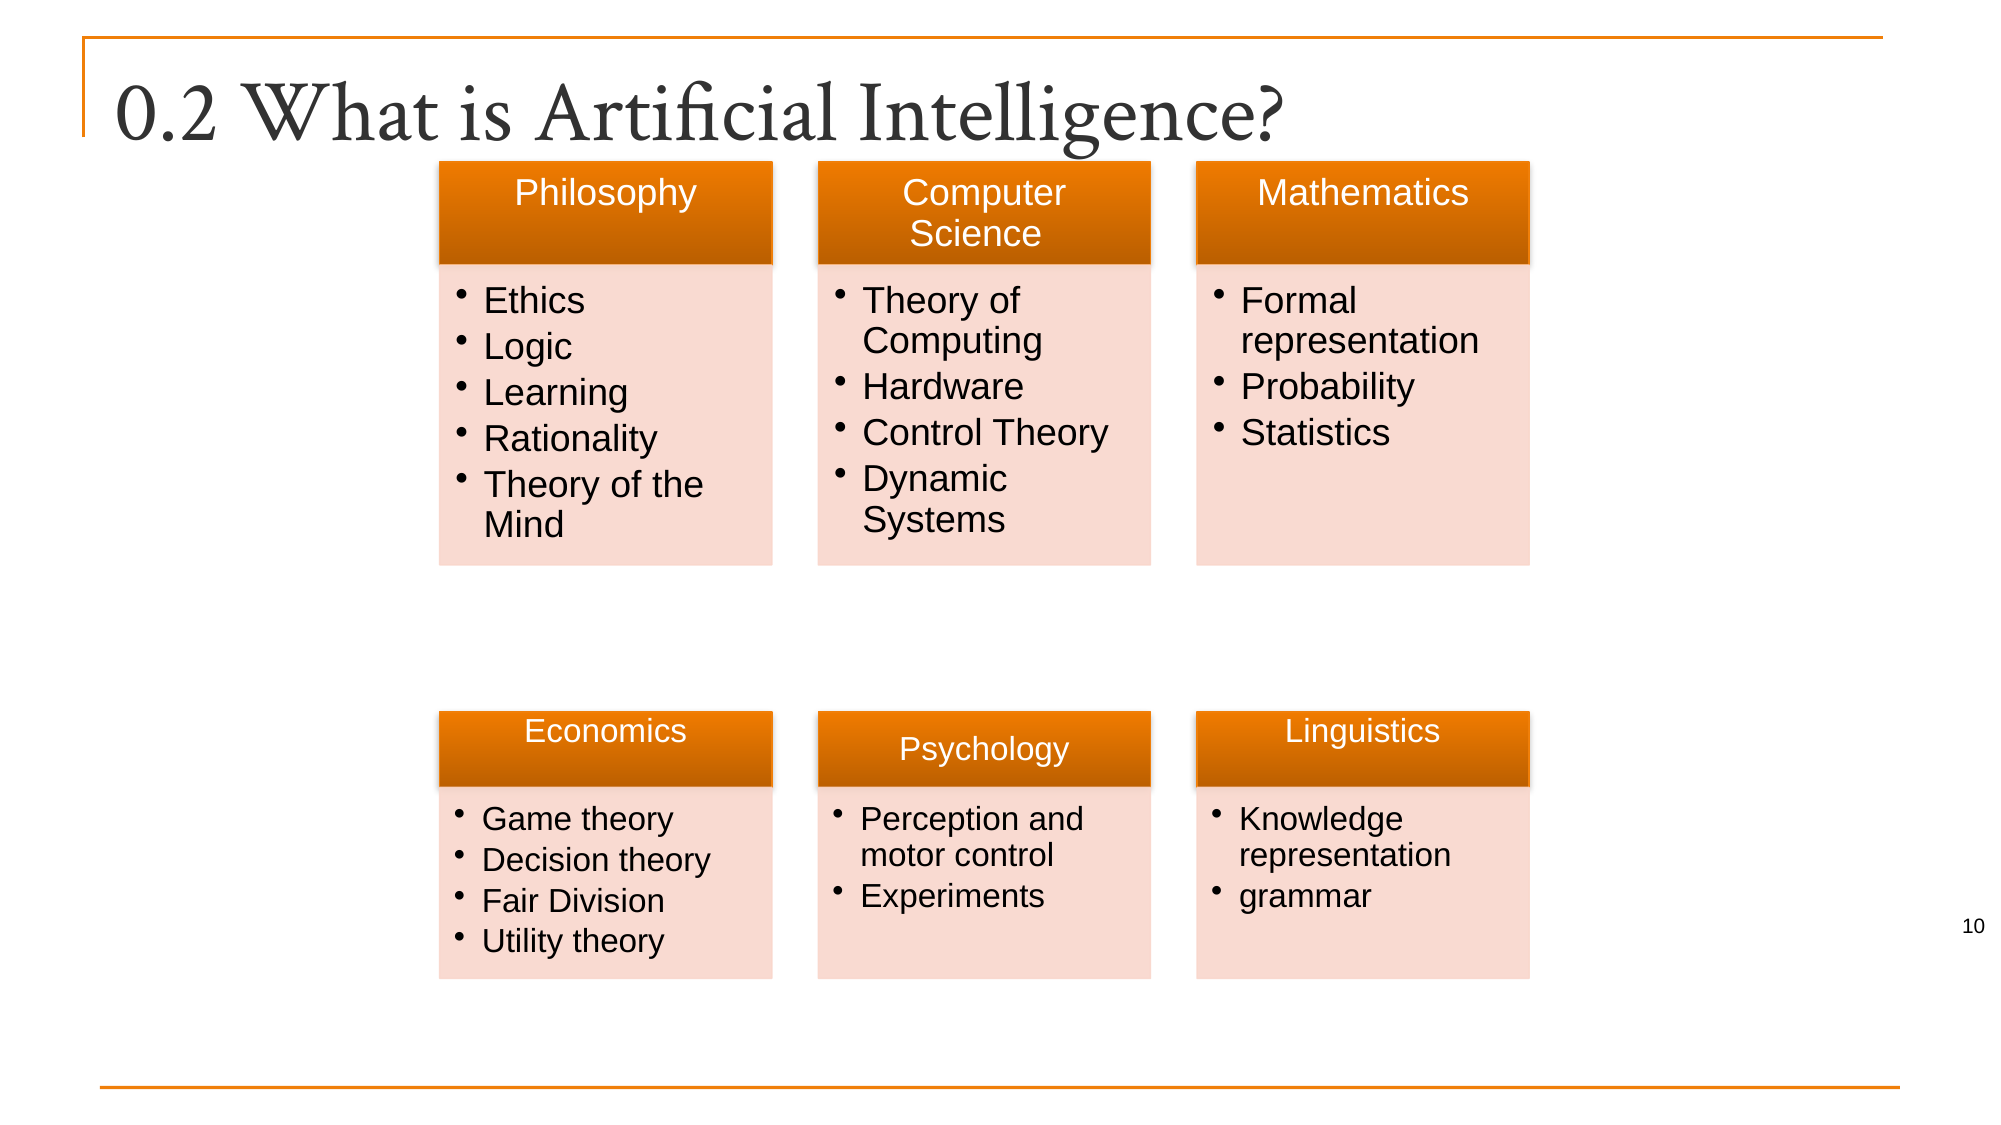

# 0.2 What is Artificial Intelligence?
Philosophy
Ethics
Logic
Learning
Rationality
Theory of the Mind
Computer Science
Theory of Computing
Hardware
Control Theory
Dynamic Systems
Mathematics
Formal representation
Probability
Statistics
Economics
Game theory
Decision theory
Fair Division
Utility theory
Psychology
Perception and motor control
Experiments
Linguistics
Knowledge representation
grammar
10